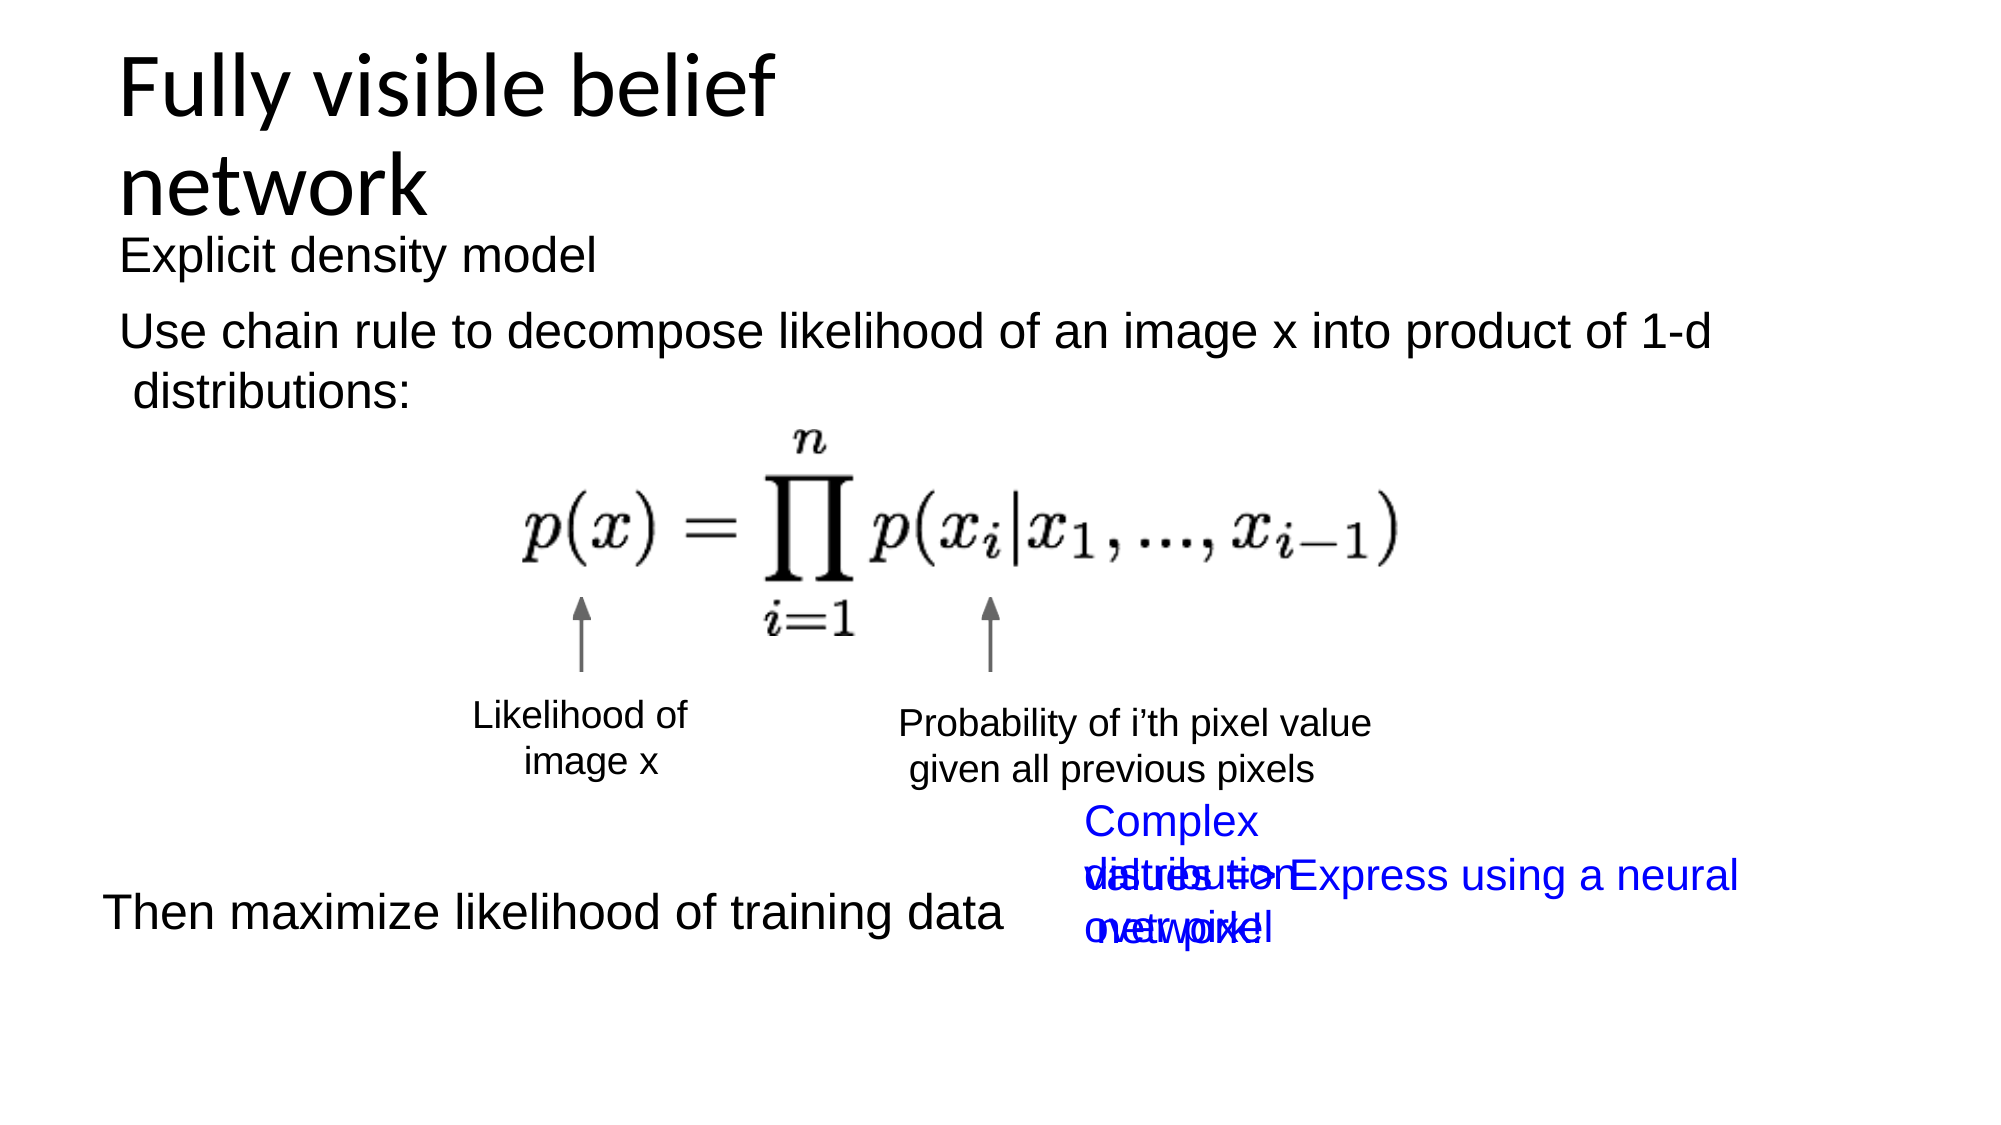

# Fully visible belief network
Explicit density model
Use chain rule to decompose likelihood of an image x into product of 1-d  distributions:

Likelihood of  image x
Probability of i’th pixel value  given all previous pixels
Complex distribution over pixel
values => Express using a neural  network!
Then maximize likelihood of training data
12
Lecture 13 -
May 18, 2017
Fei-Fei Li & Justin Johnson & Serena Yeung